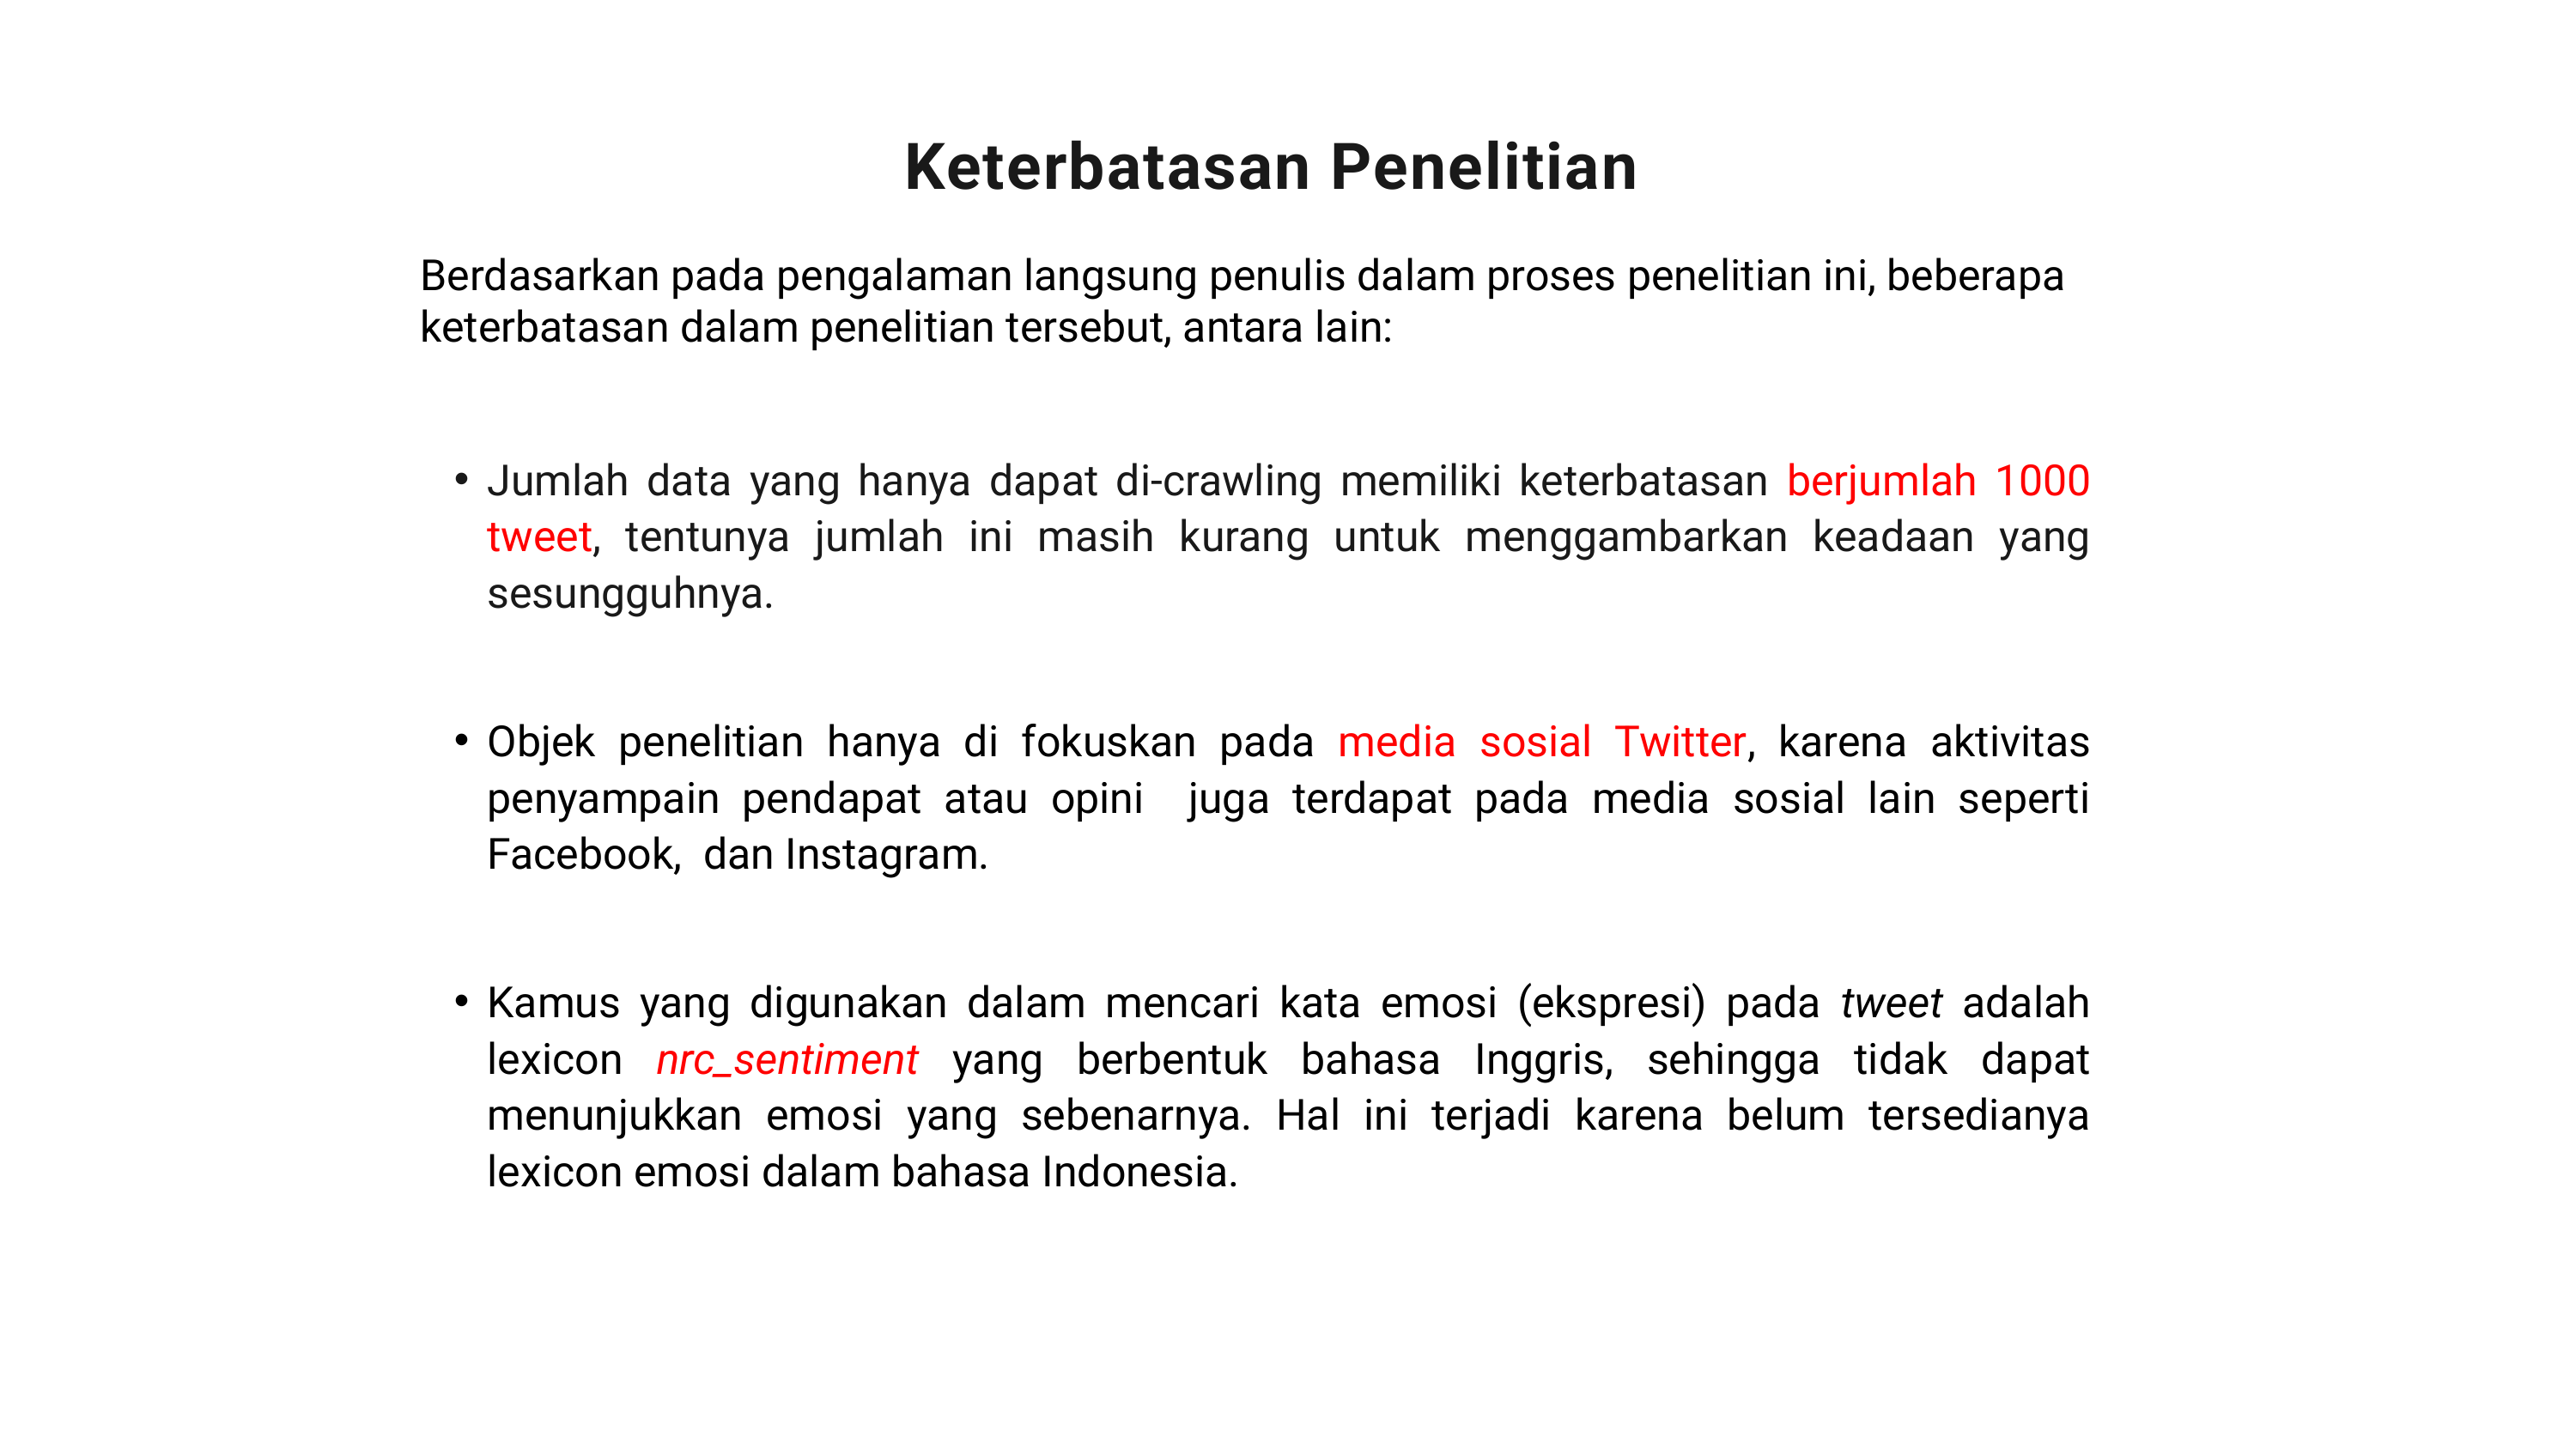

Keterbatasan Penelitian
Berdasarkan pada pengalaman langsung penulis dalam proses penelitian ini, beberapa keterbatasan dalam penelitian tersebut, antara lain:
Jumlah data yang hanya dapat di-crawling memiliki keterbatasan berjumlah 1000 tweet, tentunya jumlah ini masih kurang untuk menggambarkan keadaan yang sesungguhnya.
Objek penelitian hanya di fokuskan pada media sosial Twitter, karena aktivitas penyampain pendapat atau opini  juga terdapat pada media sosial lain seperti Facebook,  dan Instagram.
Kamus yang digunakan dalam mencari kata emosi (ekspresi) pada tweet adalah lexicon nrc_sentiment yang berbentuk bahasa Inggris, sehingga tidak dapat menunjukkan emosi yang sebenarnya. Hal ini terjadi karena belum tersedianya lexicon emosi dalam bahasa Indonesia.